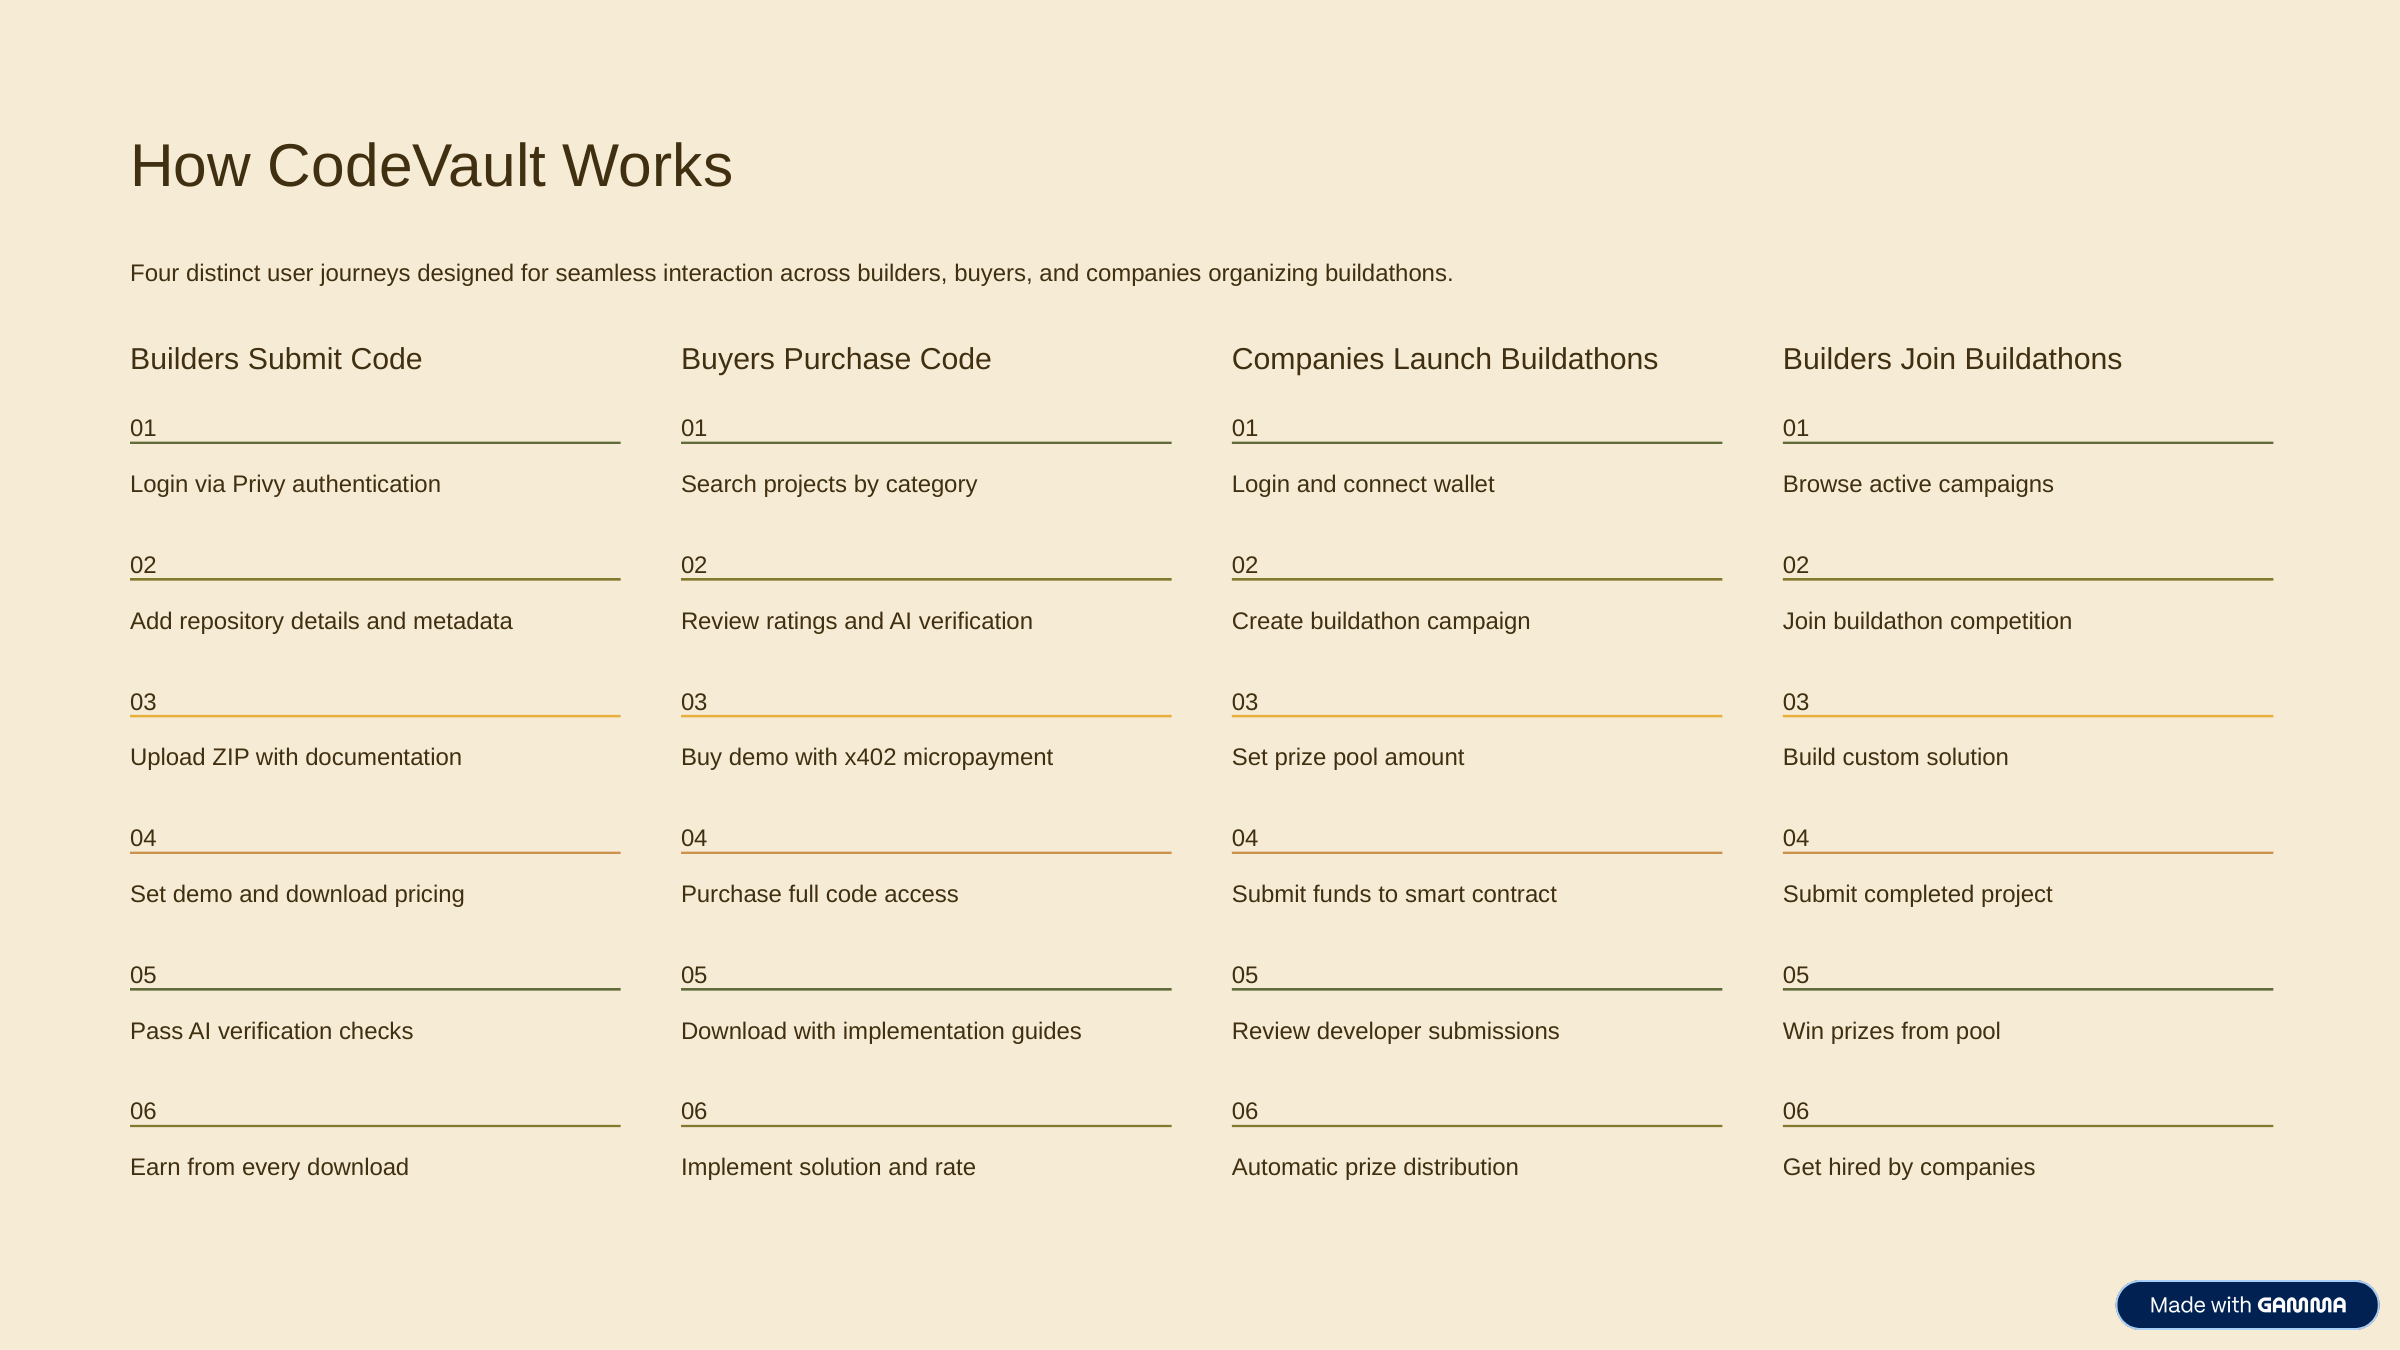

How CodeVault Works
Four distinct user journeys designed for seamless interaction across builders, buyers, and companies organizing buildathons.
Builders Submit Code
Buyers Purchase Code
Companies Launch Buildathons
Builders Join Buildathons
01
01
01
01

Login via Privy authentication
Search projects by category
Login and connect wallet
Browse active campaigns
02
02
02
02

Add repository details and metadata
Review ratings and AI verification
Create buildathon campaign
Join buildathon competition
03
03
03
03

Upload ZIP with documentation
Buy demo with x402 micropayment
Set prize pool amount
Build custom solution
04
04
04
04

Set demo and download pricing
Purchase full code access
Submit funds to smart contract
Submit completed project
05
05
05
05

Pass AI verification checks
Download with implementation guides
Review developer submissions
Win prizes from pool
06
06
06
06

Earn from every download
Implement solution and rate
Automatic prize distribution
Get hired by companies